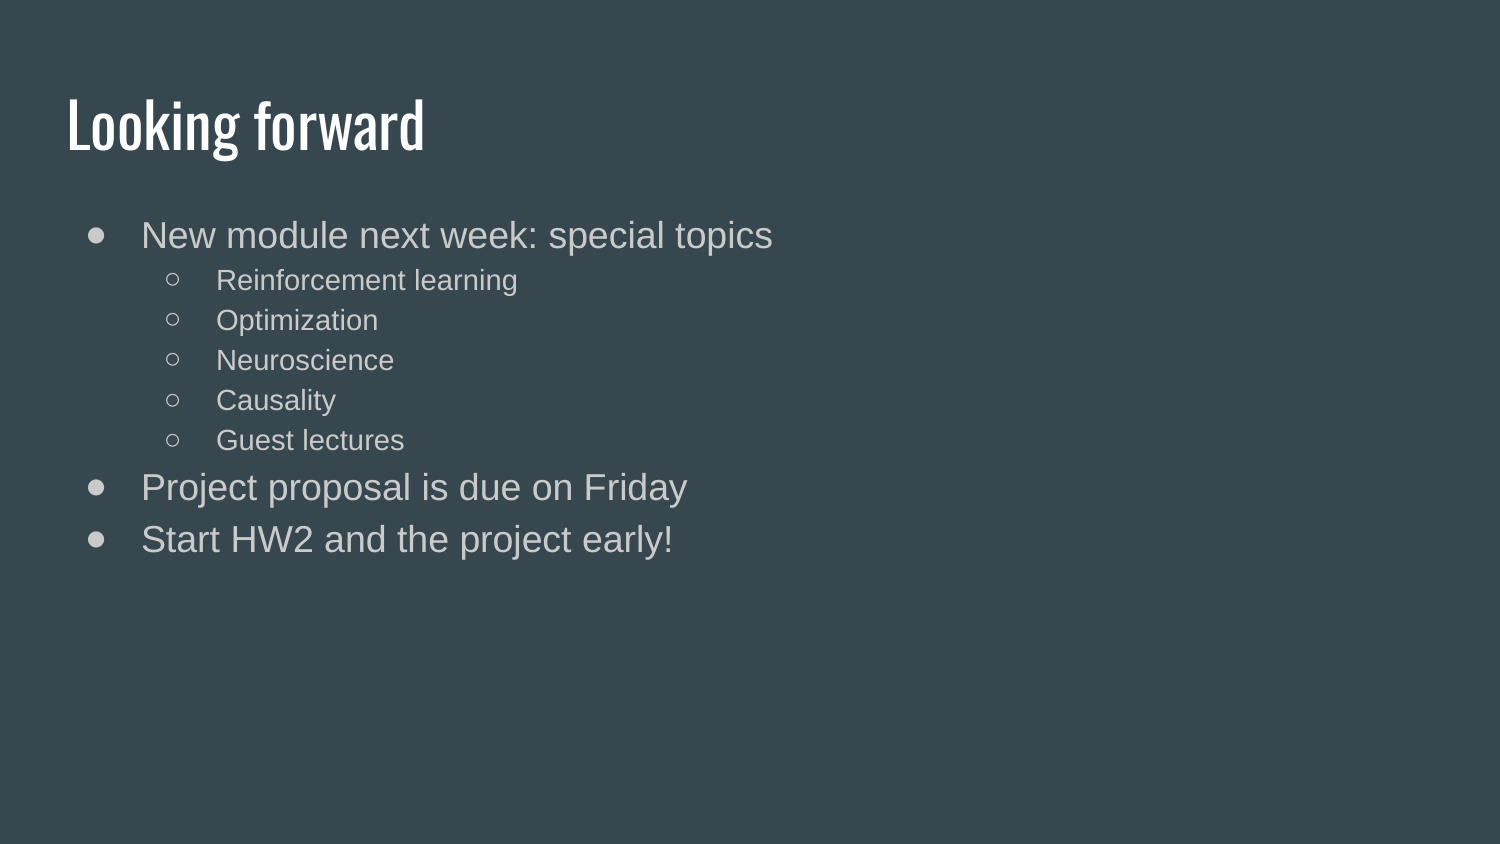

# Looking forward
New module next week: special topics
Reinforcement learning
Optimization
Neuroscience
Causality
Guest lectures
Project proposal is due on Friday
Start HW2 and the project early!